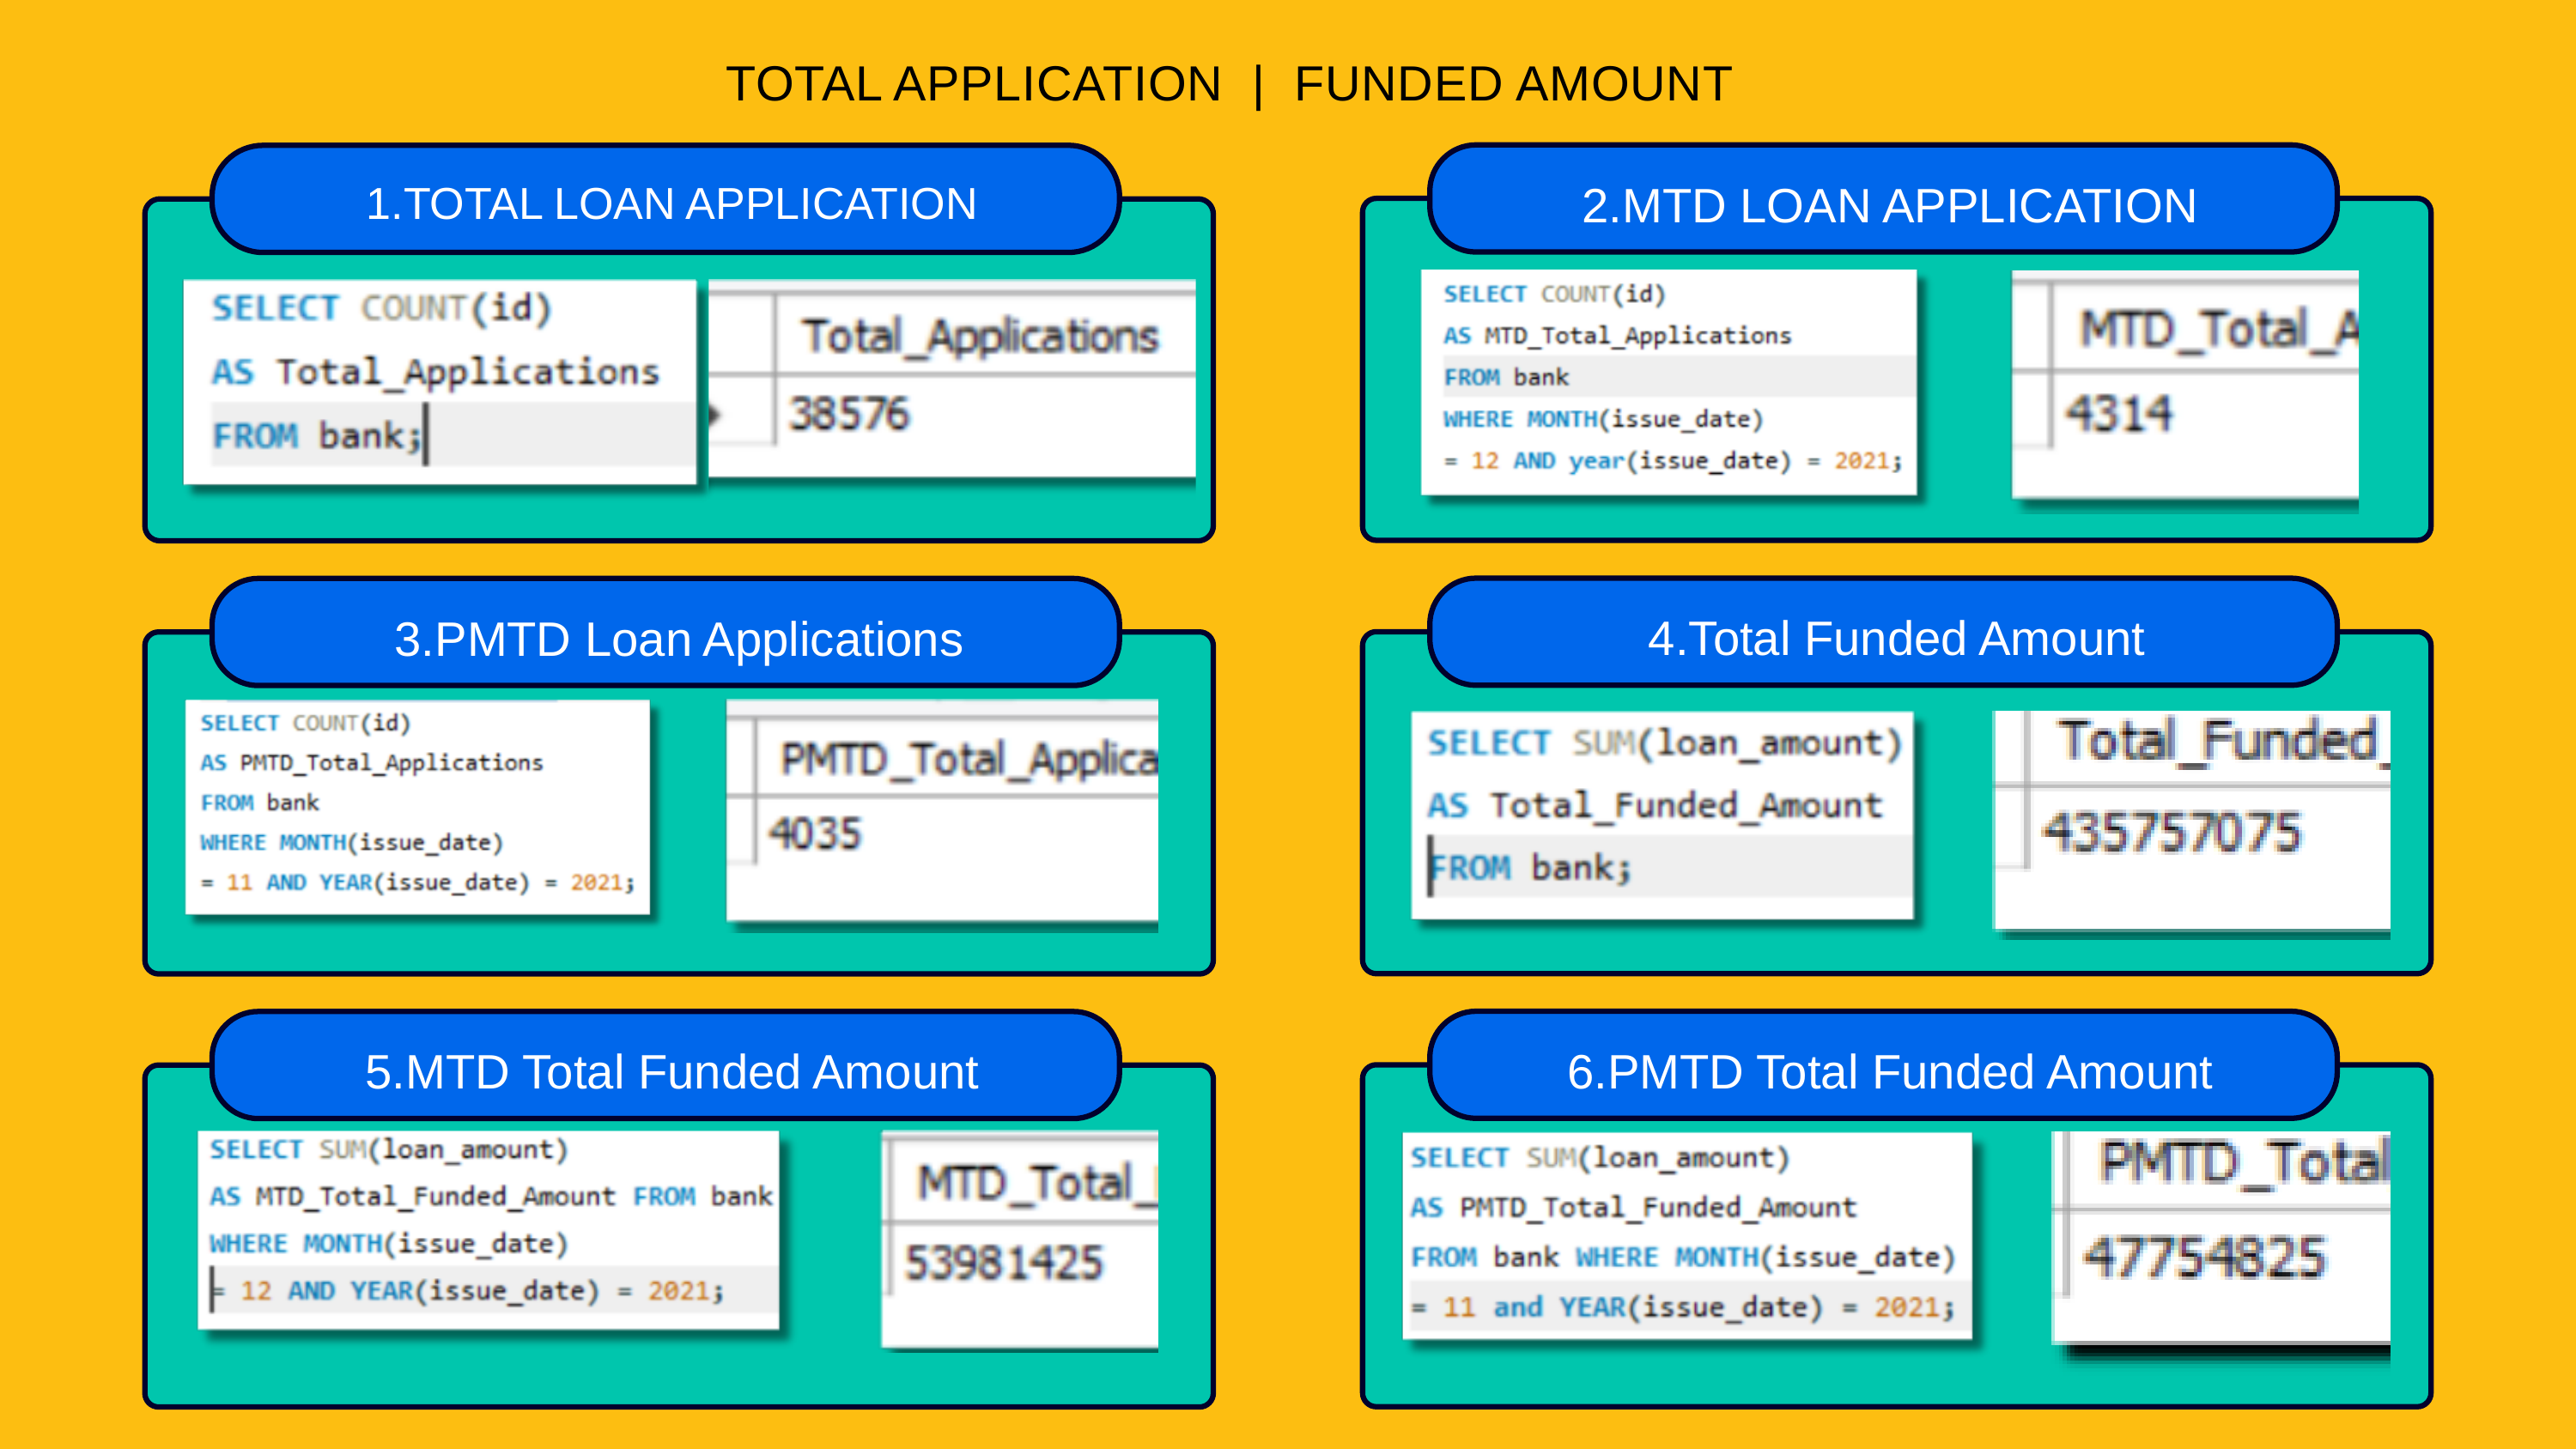

TOTAL APPLICATION  |  FUNDED AMOUNT

2.MTD LOAN APPLICATION

1.TOTAL LOAN APPLICATION

 4.Total Funded Amount

 3.PMTD Loan Applications

6.PMTD Total Funded Amount

5.MTD Total Funded Amount